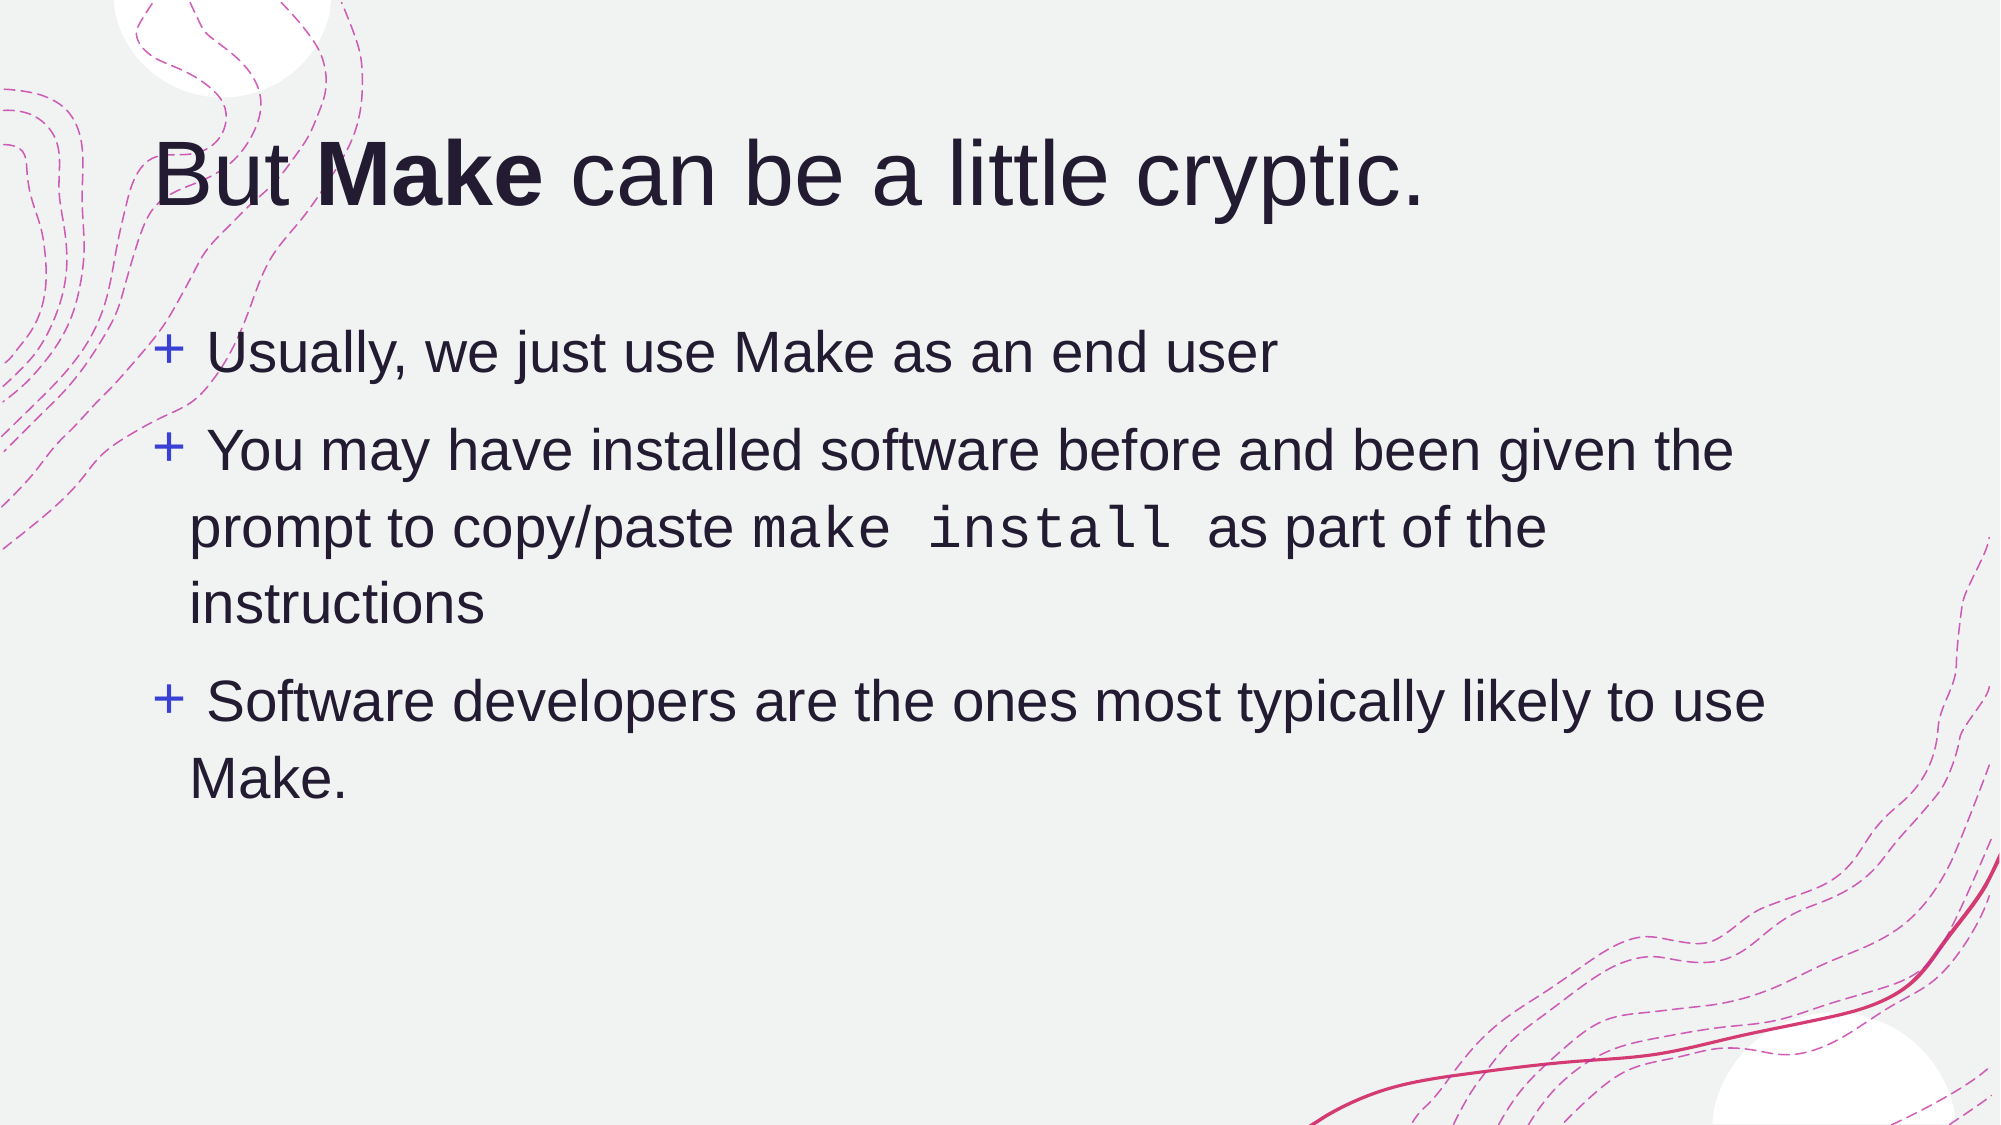

# But Make can be a little cryptic.
 Usually, we just use Make as an end user
 You may have installed software before and been given the prompt to copy/paste make install as part of the instructions
 Software developers are the ones most typically likely to use Make.